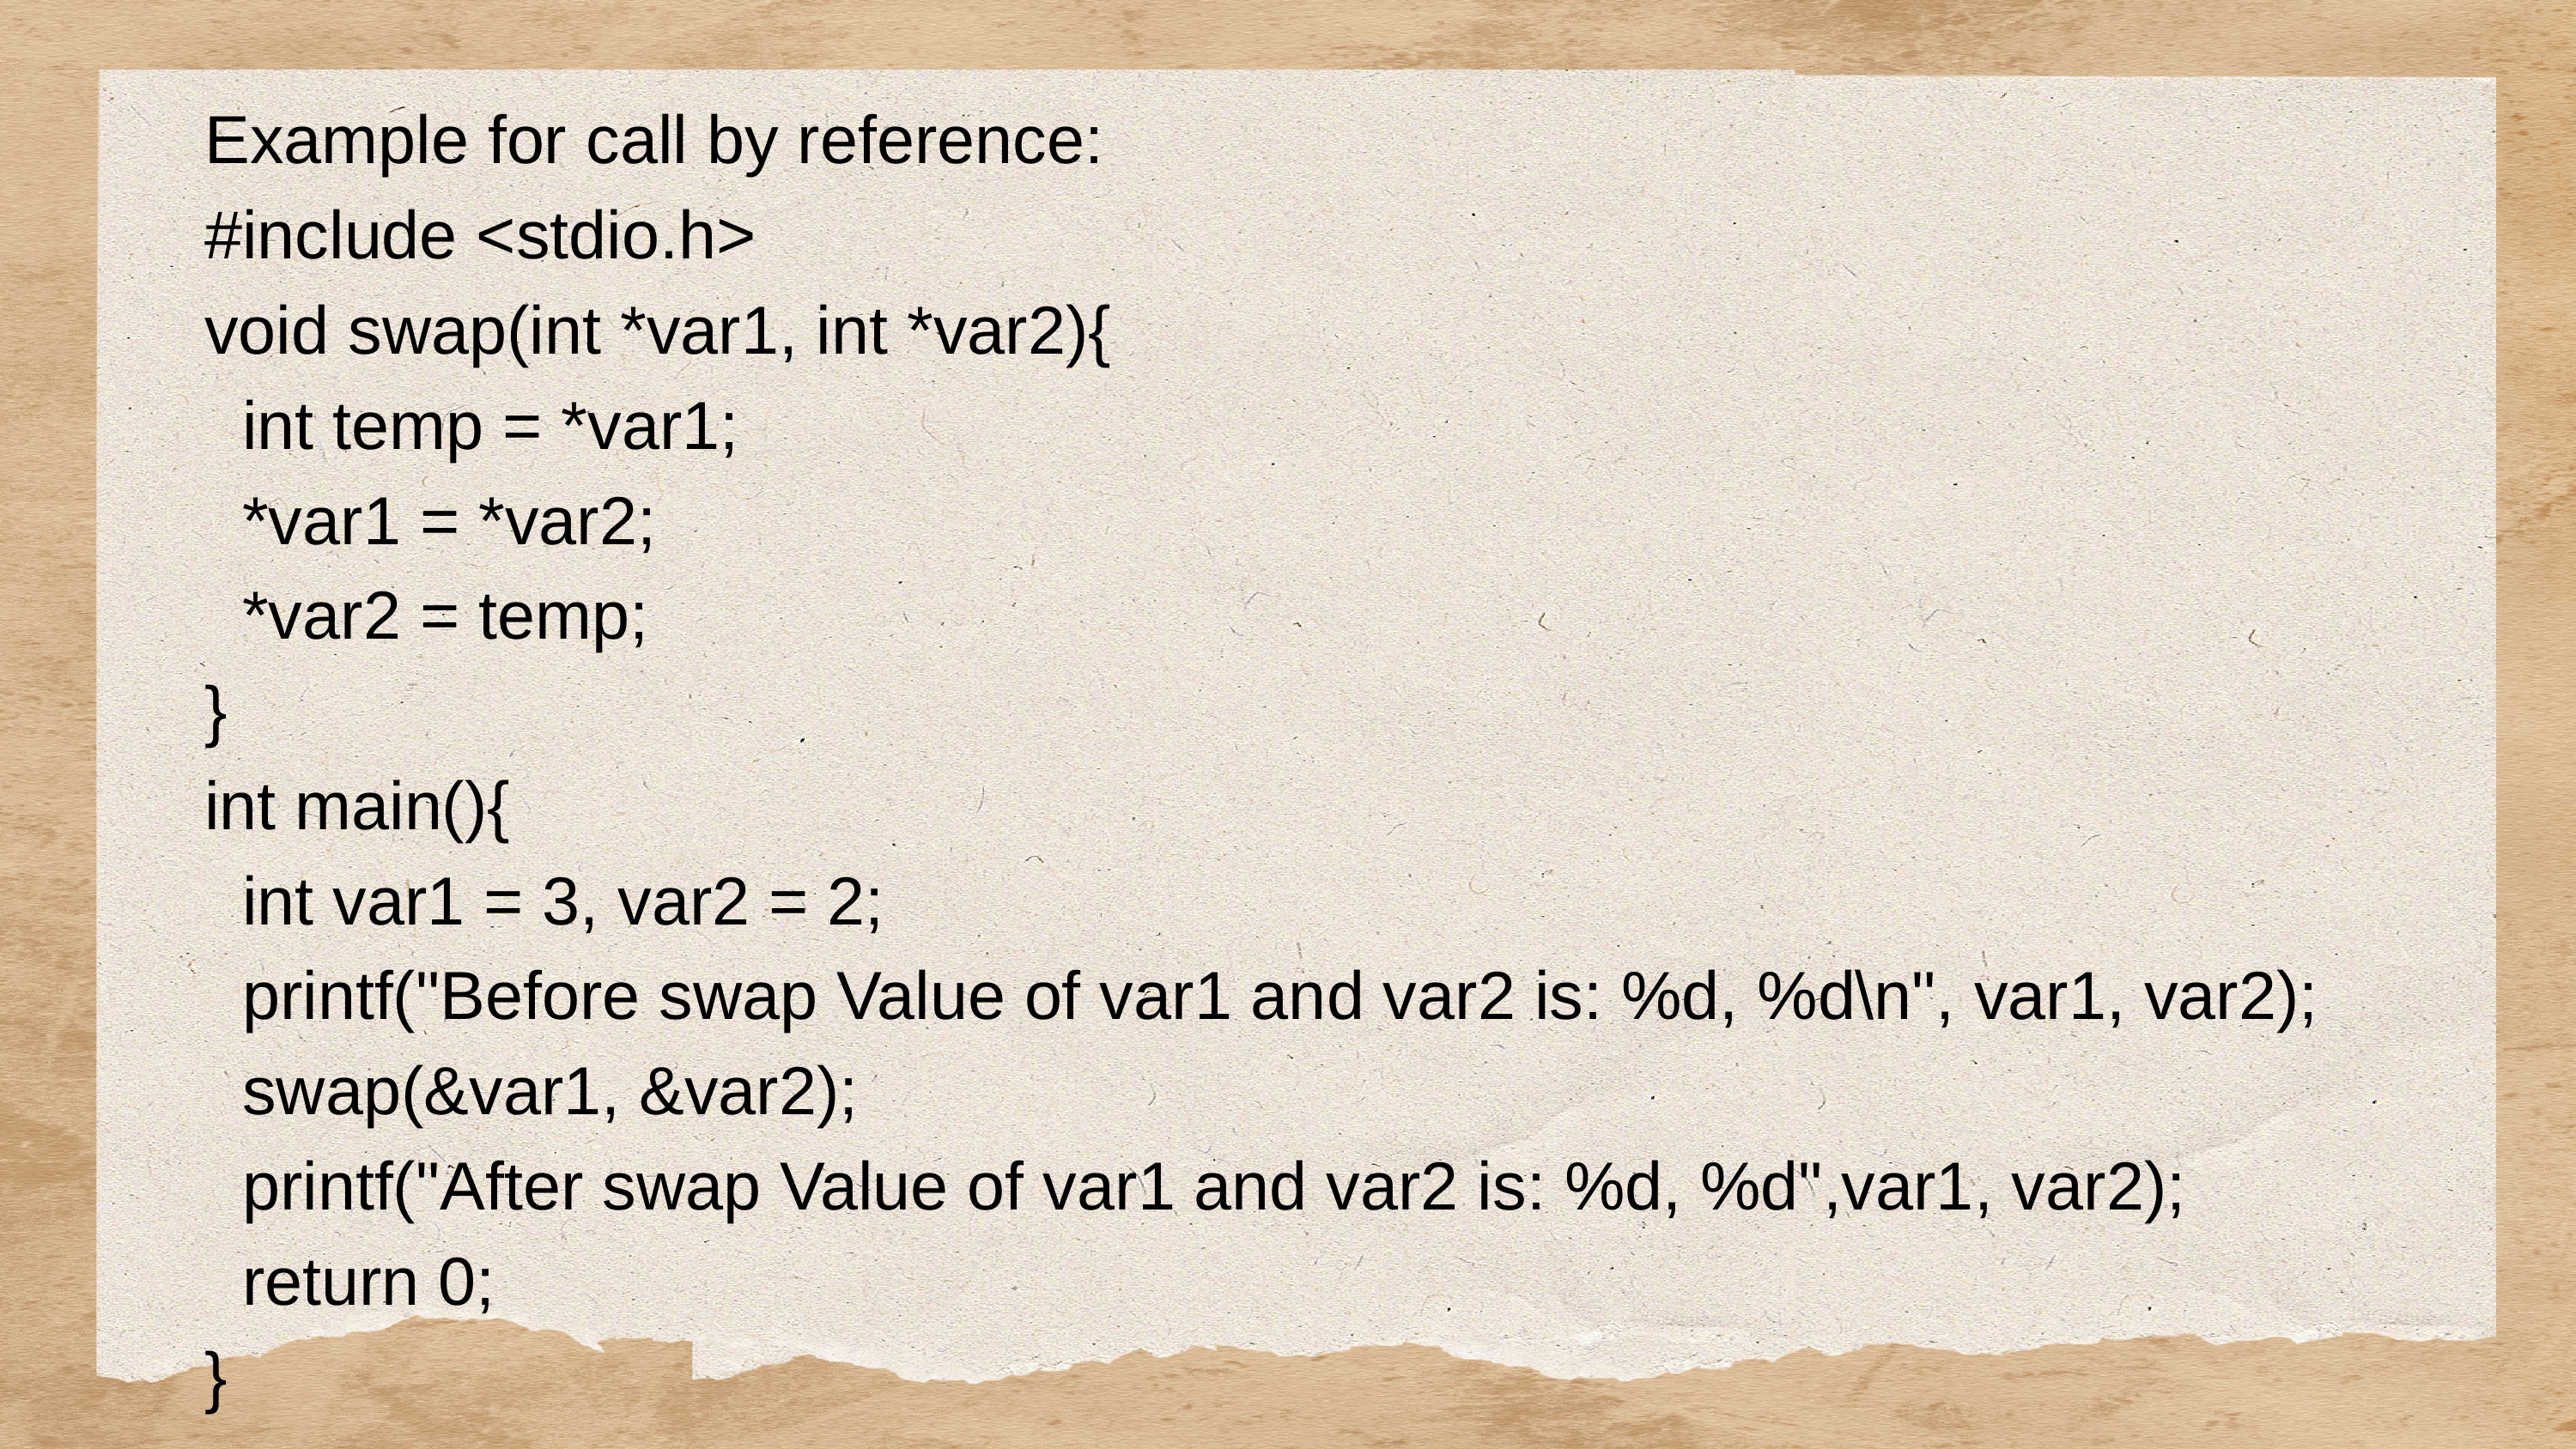

Example for call by reference:
#include <stdio.h>
void swap(int *var1, int *var2){
  int temp = *var1;
  *var1 = *var2;
  *var2 = temp;
}
int main(){
  int var1 = 3, var2 = 2;
  printf("Before swap Value of var1 and var2 is: %d, %d\n", var1, var2);
  swap(&var1, &var2);
  printf("After swap Value of var1 and var2 is: %d, %d",var1, var2);
  return 0;
}